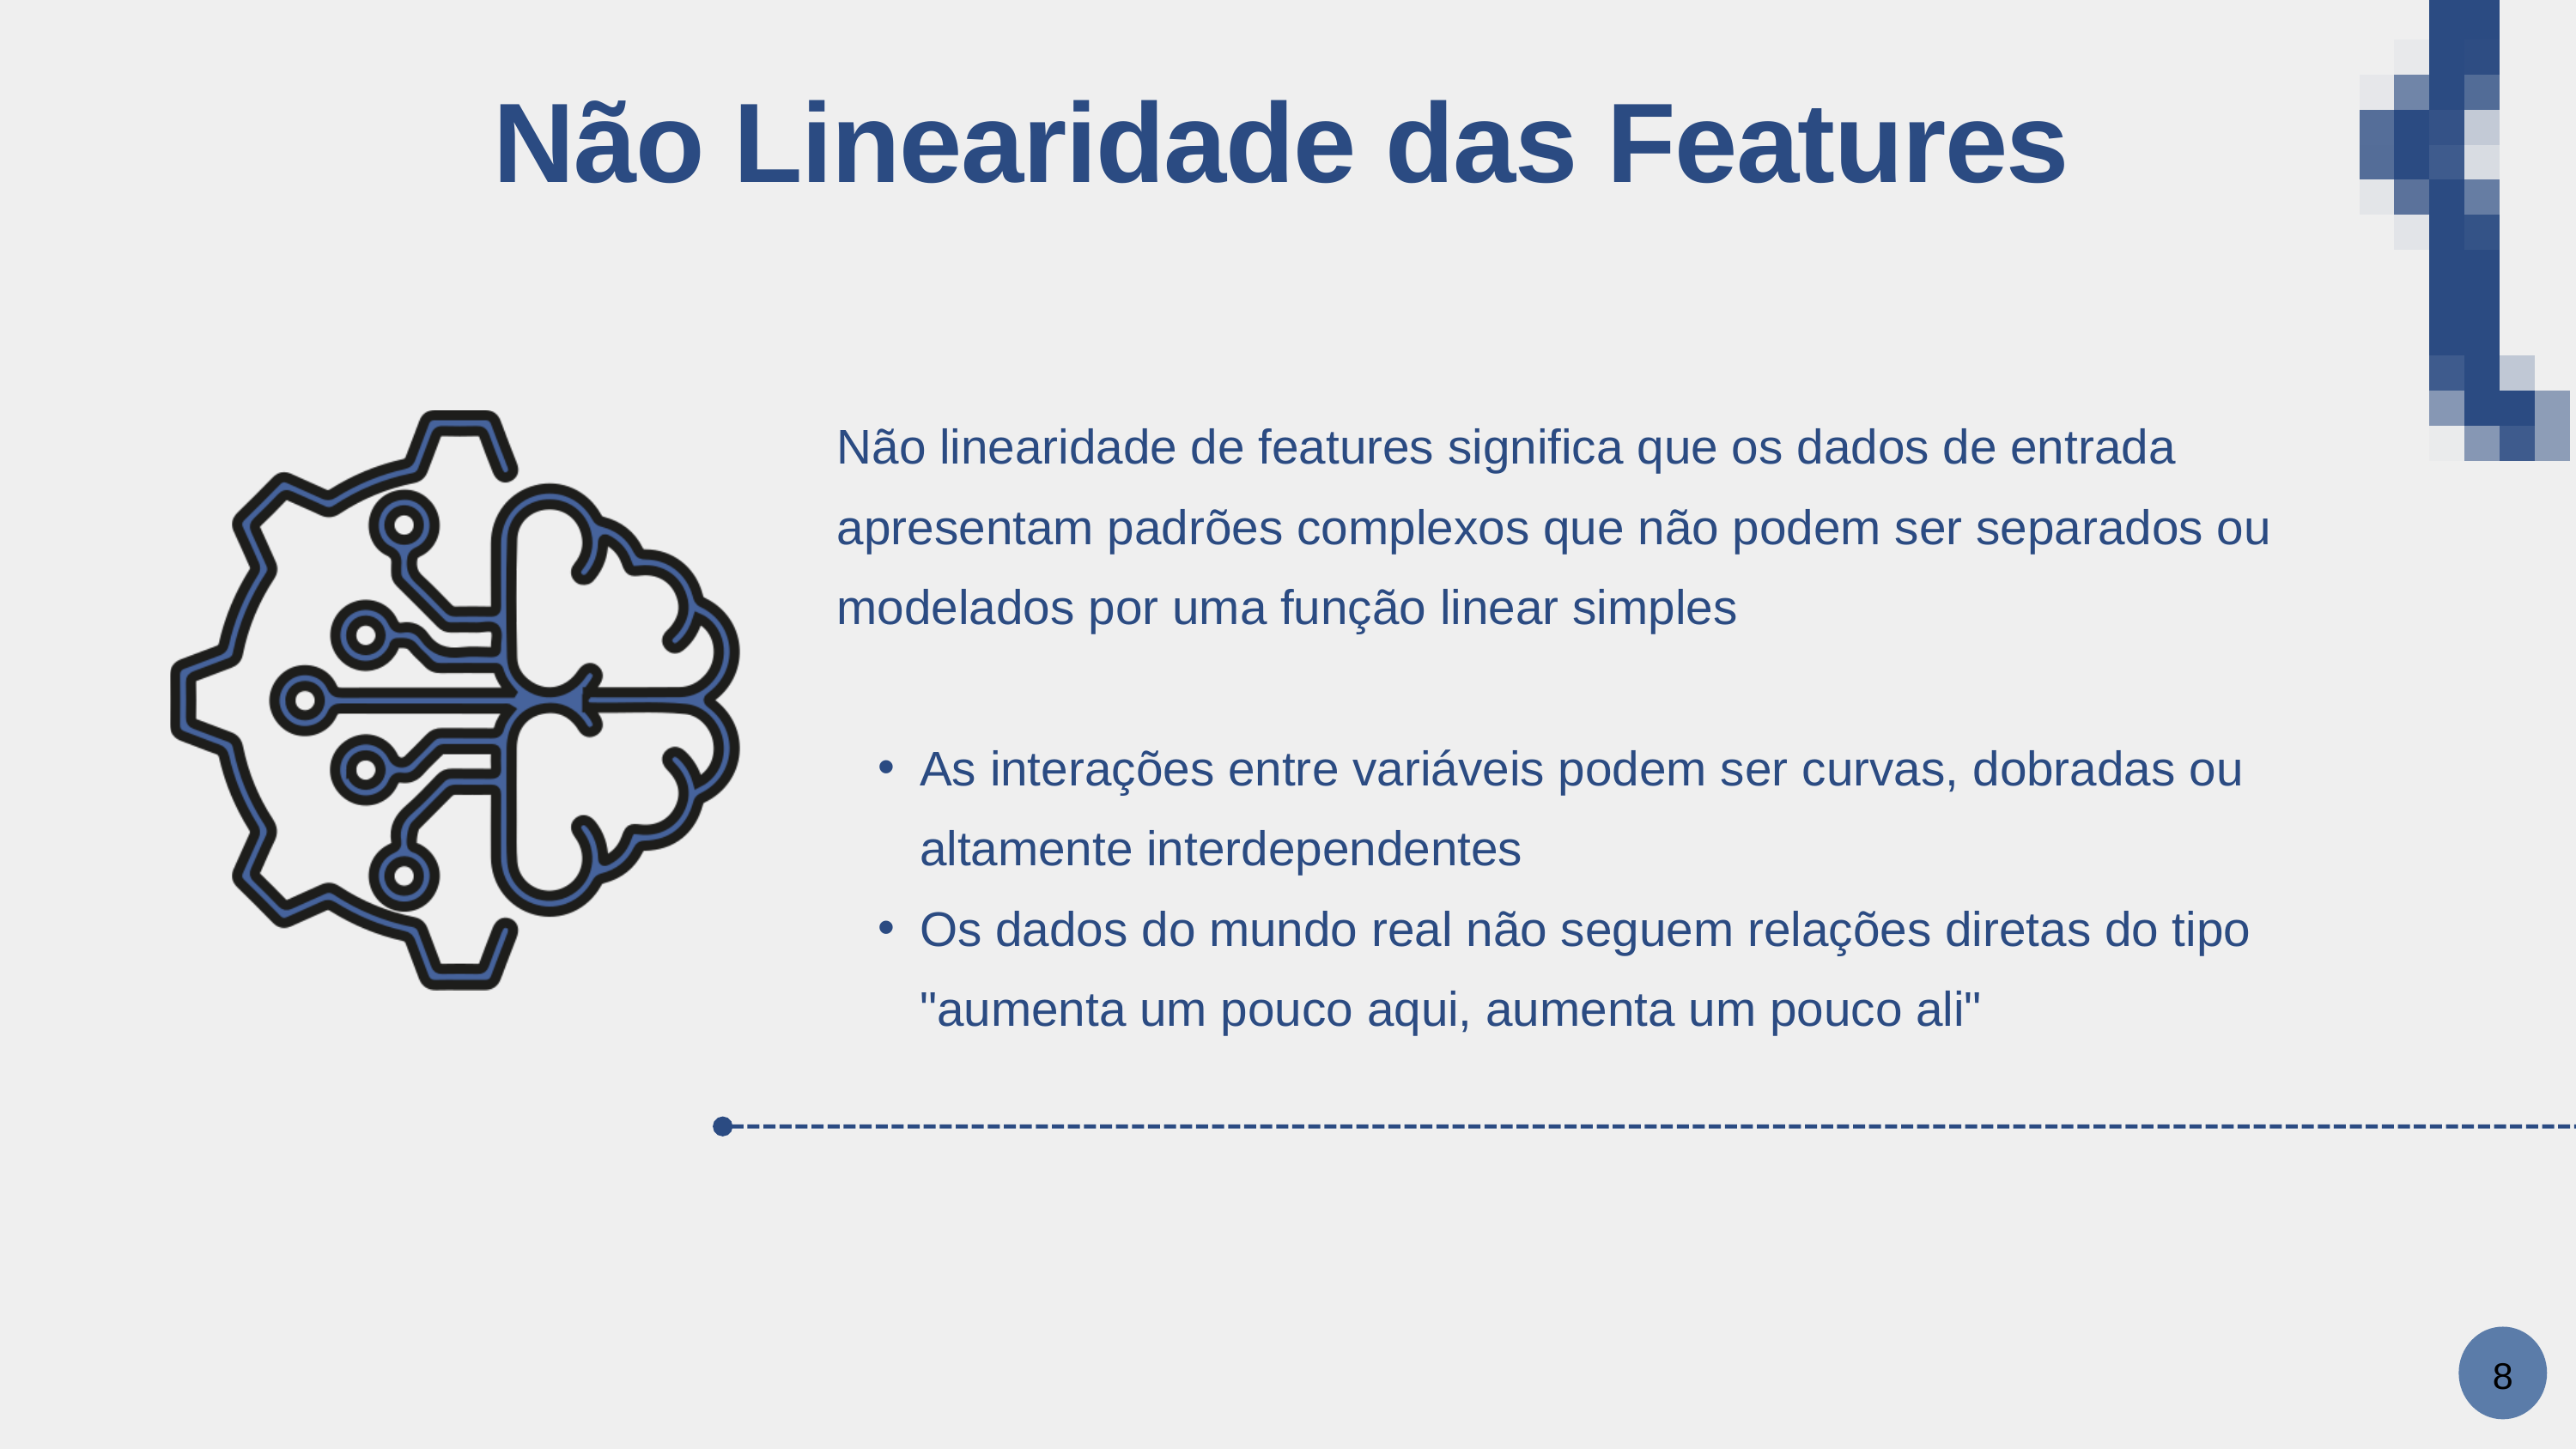

Não Linearidade das Features
Não linearidade de features significa que os dados de entrada  apresentam padrões complexos que não podem ser separados ou modelados por uma função linear simples

As interações entre variáveis podem ser curvas, dobradas ou altamente interdependentes
Os dados do mundo real não seguem relações diretas do tipo "aumenta um pouco aqui, aumenta um pouco ali"

8